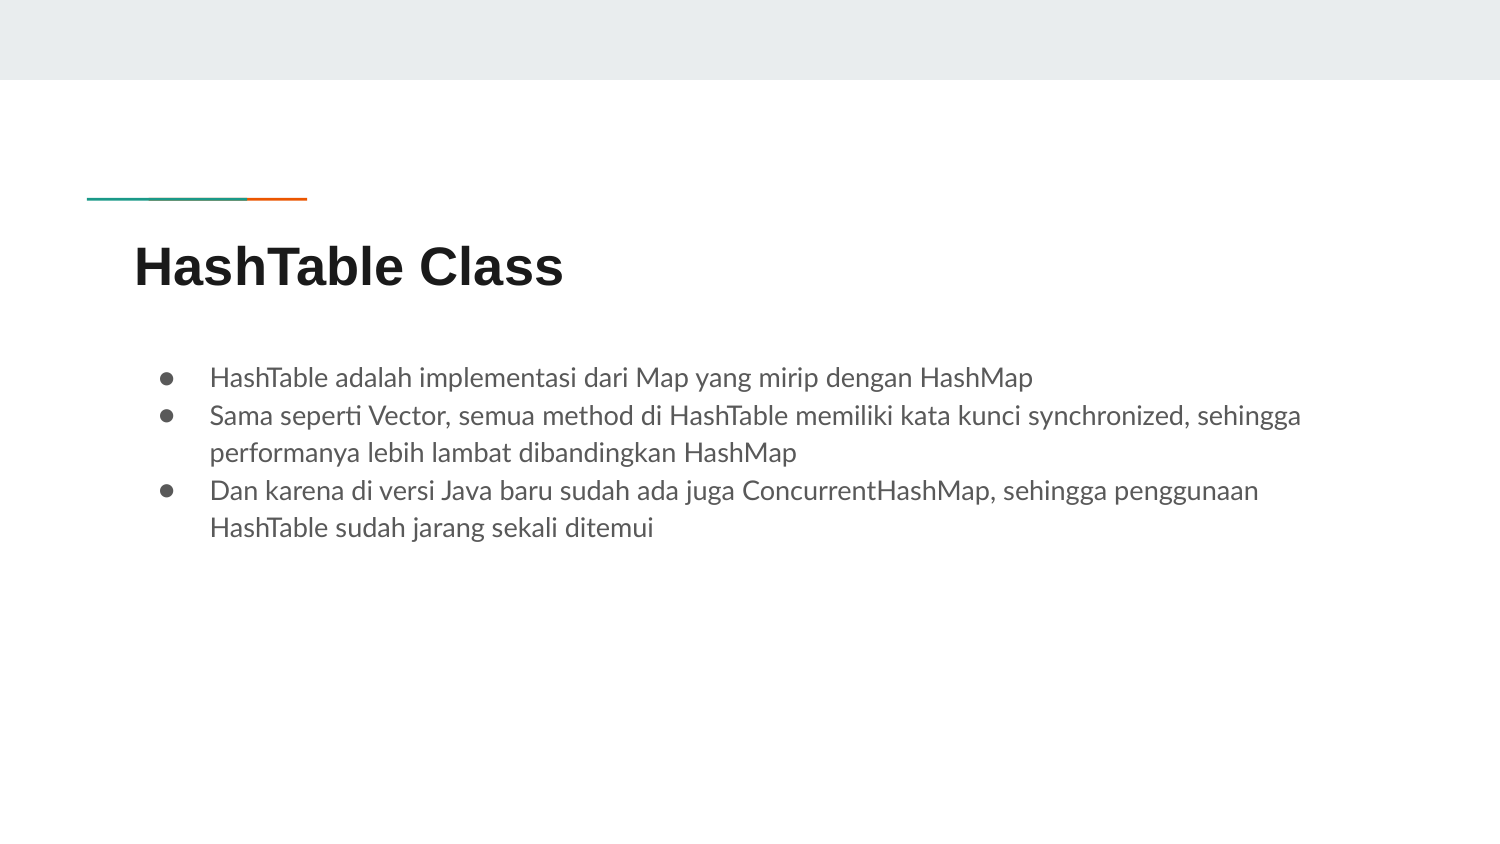

# HashTable Class
HashTable adalah implementasi dari Map yang mirip dengan HashMap
Sama seperti Vector, semua method di HashTable memiliki kata kunci synchronized, sehingga performanya lebih lambat dibandingkan HashMap
Dan karena di versi Java baru sudah ada juga ConcurrentHashMap, sehingga penggunaan HashTable sudah jarang sekali ditemui